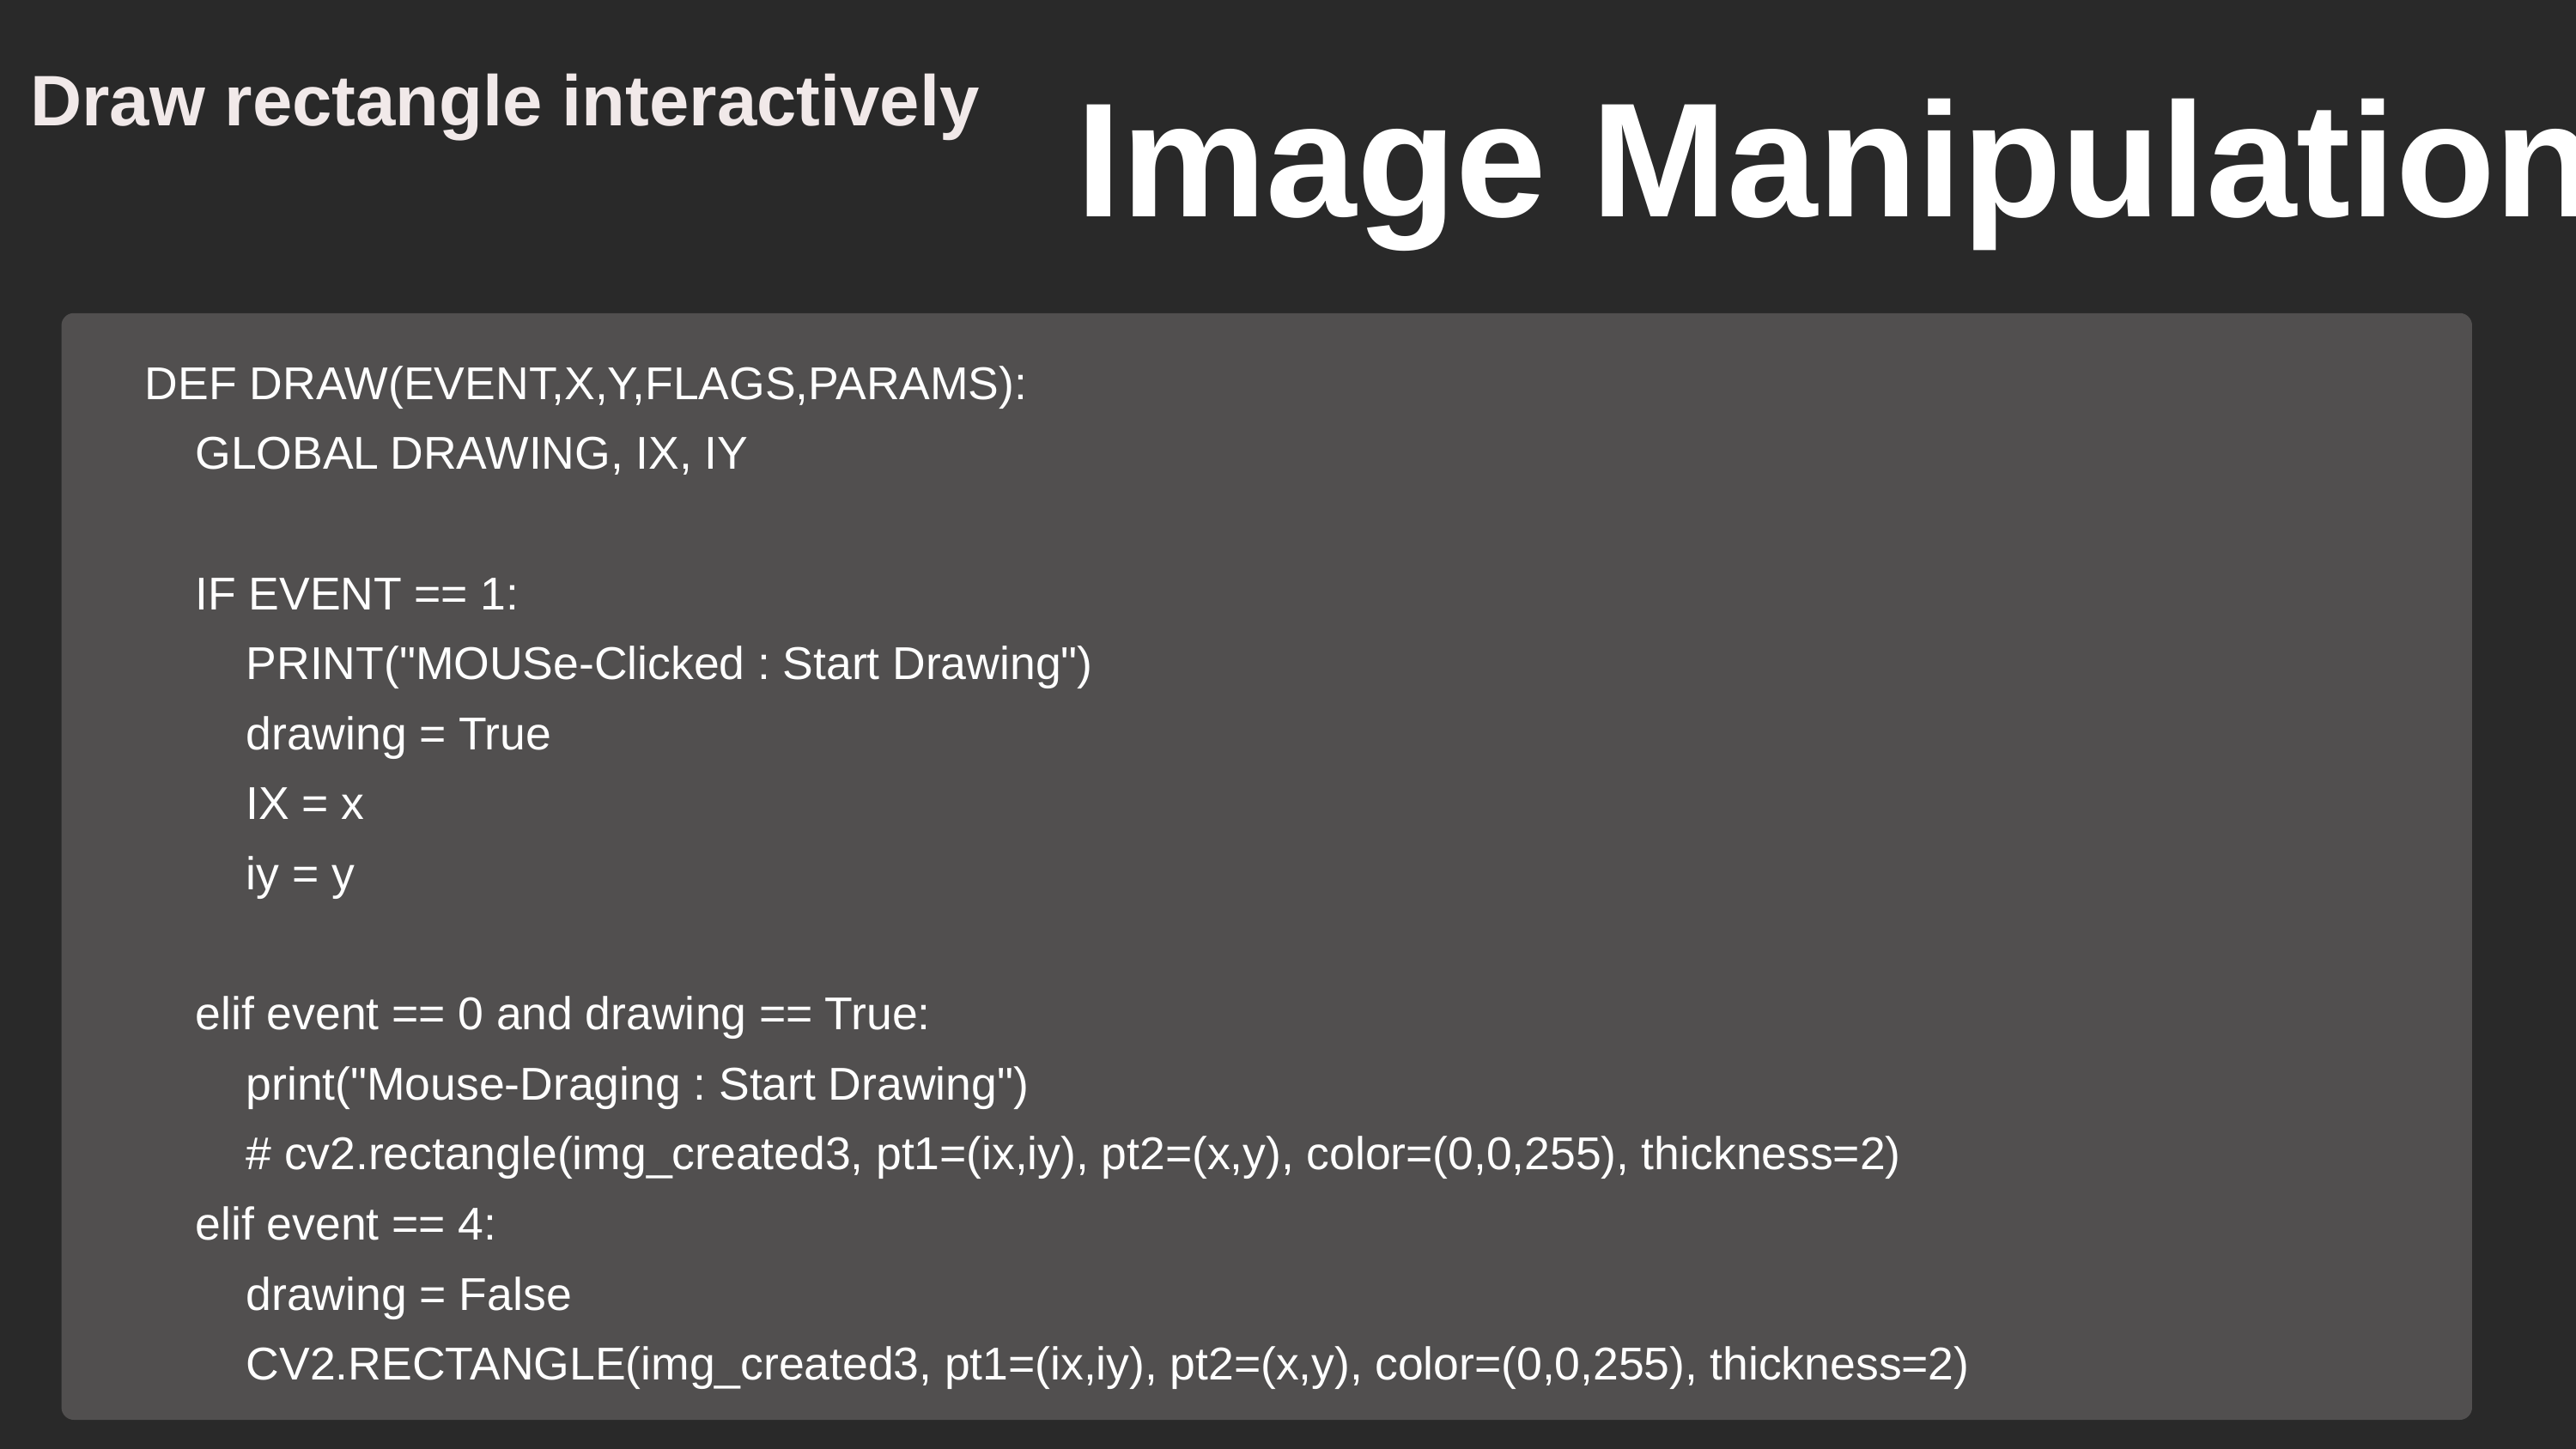

Image Manipulation

Draw rectangle interactively

DEF DRAW(EVENT,X,Y,FLAGS,PARAMS):
    GLOBAL DRAWING, IX, IY

    IF EVENT == 1:
        PRINT("MOUSe-Clicked : Start Drawing")
        drawing = True
        IX = x
        iy = y

    elif event == 0 and drawing == True:
        print("Mouse-Draging : Start Drawing")
        # cv2.rectangle(img_created3, pt1=(ix,iy), pt2=(x,y), color=(0,0,255), thickness=2)
    elif event == 4:
        drawing = False
        CV2.RECTANGLE(img_created3, pt1=(ix,iy), pt2=(x,y), color=(0,0,255), thickness=2)